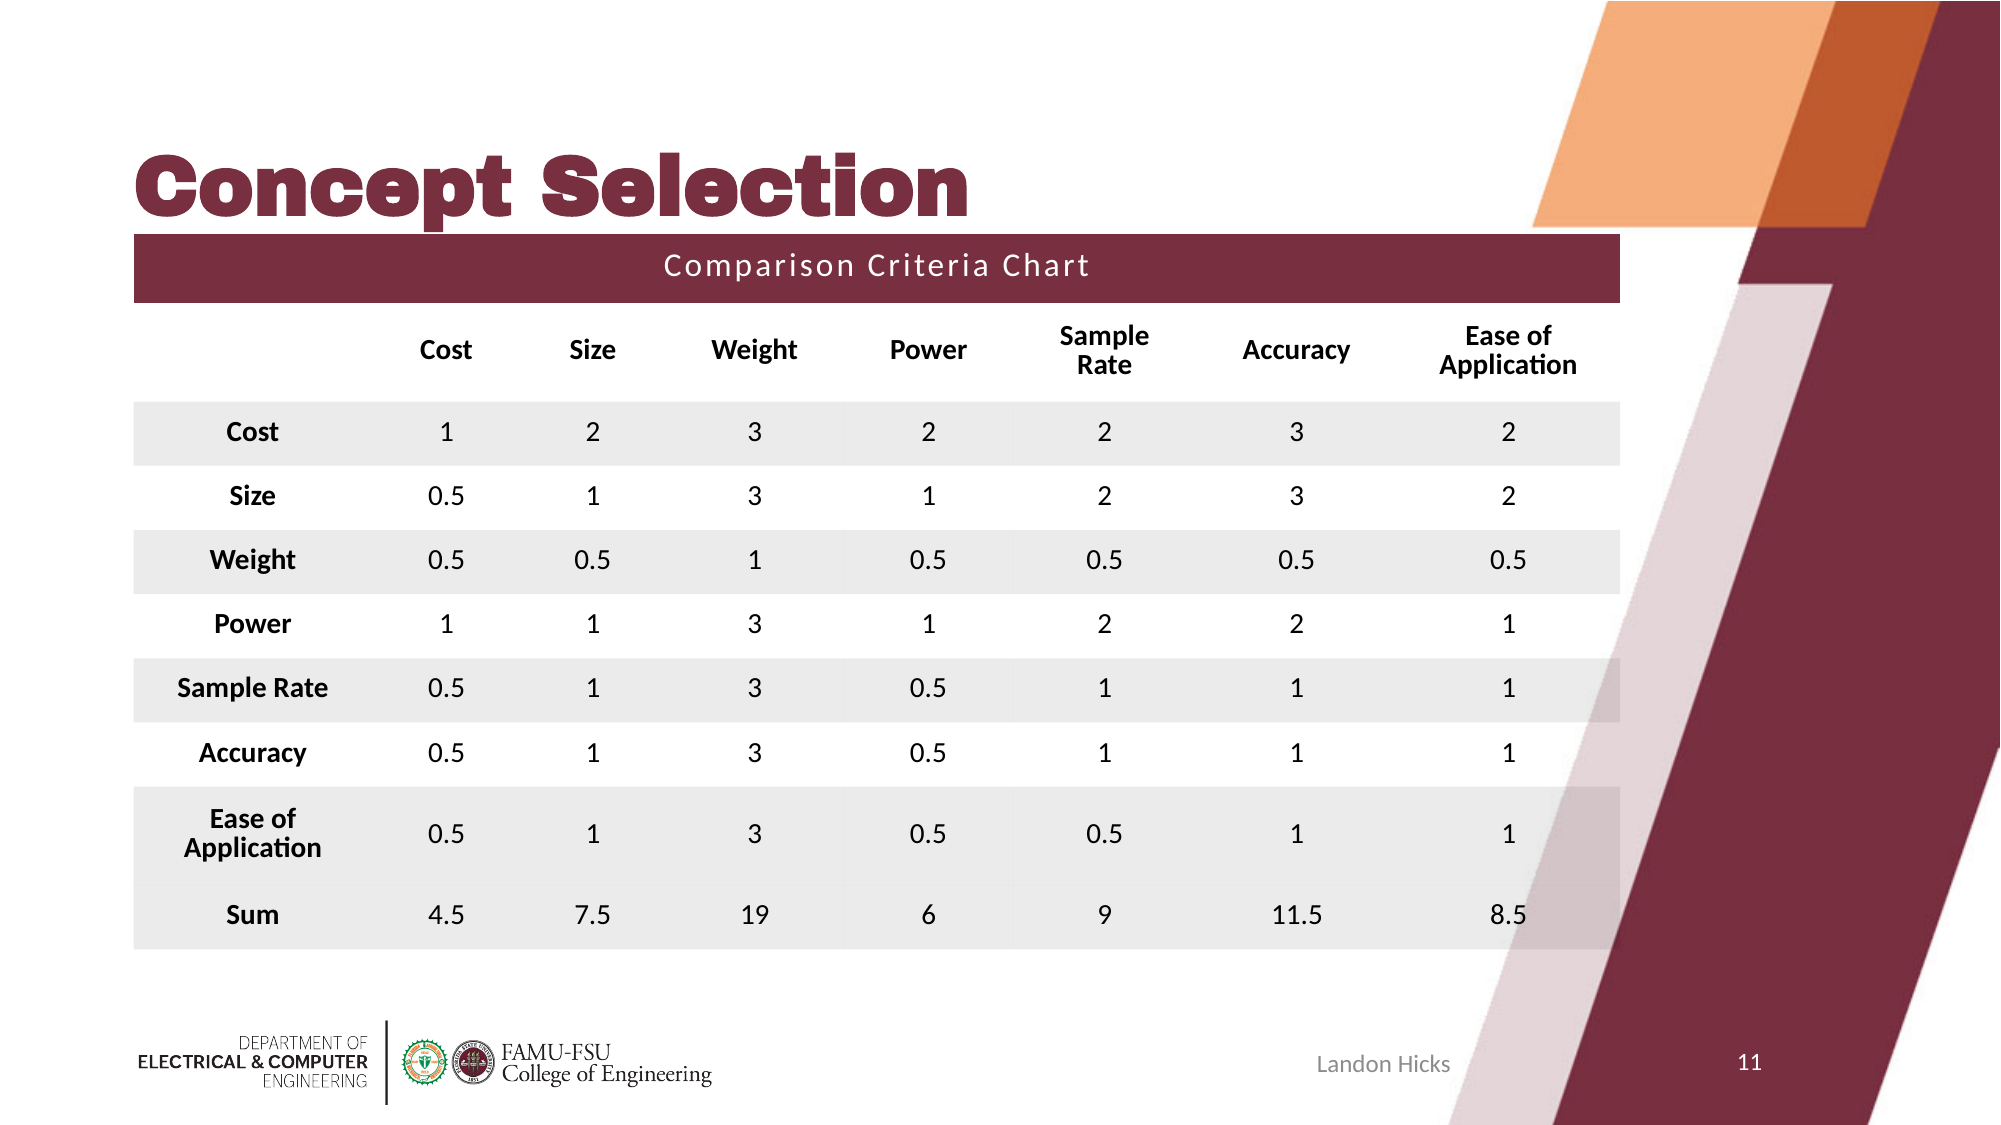

# Concept Selection
| Comparison Criteria Chart |  |  |  |  |  |  |  |
| --- | --- | --- | --- | --- | --- | --- | --- |
|  | Cost | Size | Weight | Power | Sample Rate | Accuracy | Ease of Application |
| Cost | 1 | 2 | 3 | 2 | 2 | 3 | 2 |
| Size | 0.5 | 1 | 3 | 1 | 2 | 3 | 2 |
| Weight | 0.5 | 0.5 | 1 | 0.5 | 0.5 | 0.5 | 0.5 |
| Power | 1 | 1 | 3 | 1 | 2 | 2 | 1 |
| Sample Rate | 0.5 | 1 | 3 | 0.5 | 1 | 1 | 1 |
| Accuracy | 0.5 | 1 | 3 | 0.5 | 1 | 1 | 1 |
| Ease of Application | 0.5 | 1 | 3 | 0.5 | 0.5 | 1 | 1 |
| Sum | 4.5 | 7.5 | 19 | 6 | 9 | 11.5 | 8.5 |
11
Landon Hicks